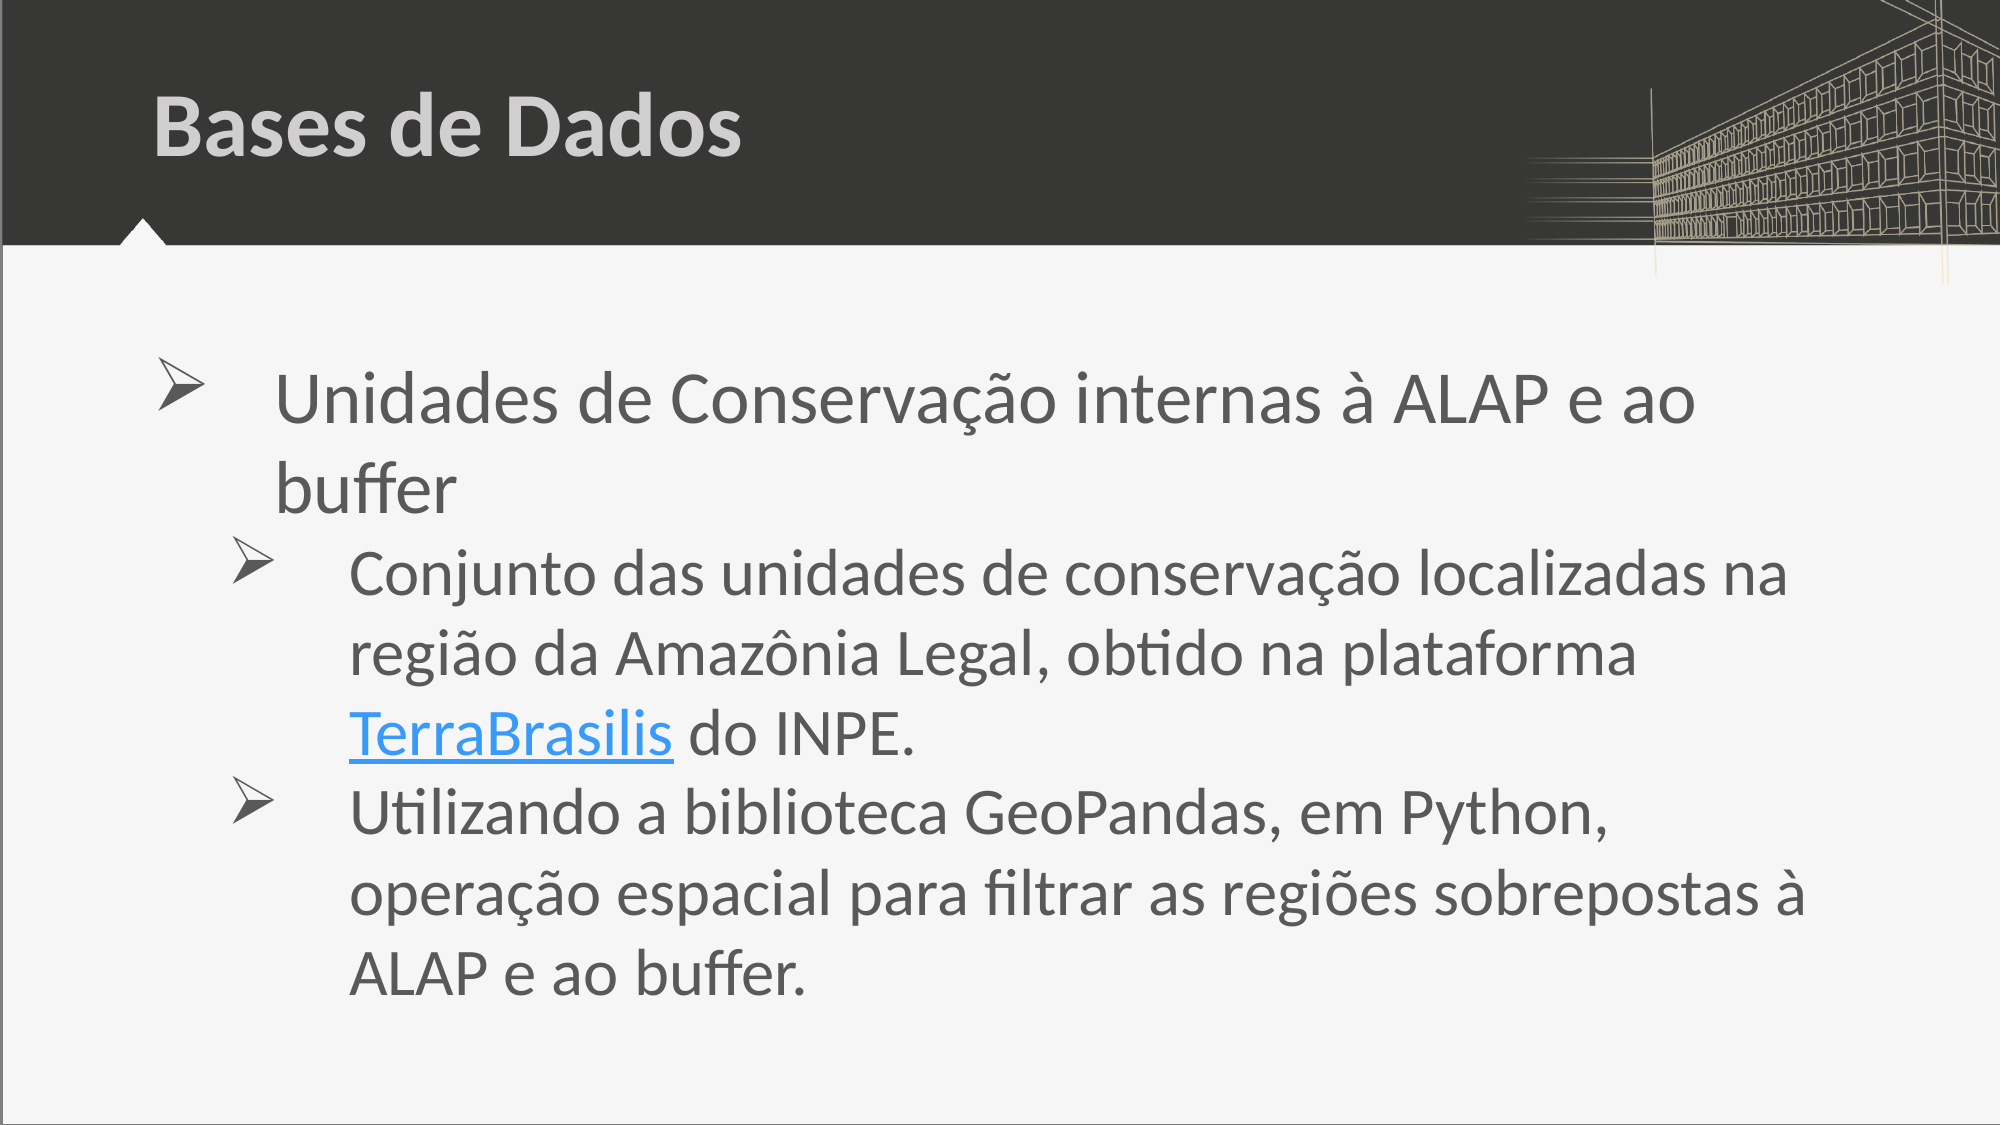

# Bases de Dados
Unidades de Conservação internas à ALAP e ao buffer
Conjunto das unidades de conservação localizadas na região da Amazônia Legal, obtido na plataforma TerraBrasilis do INPE.
Utilizando a biblioteca GeoPandas, em Python, operação espacial para filtrar as regiões sobrepostas à ALAP e ao buffer.